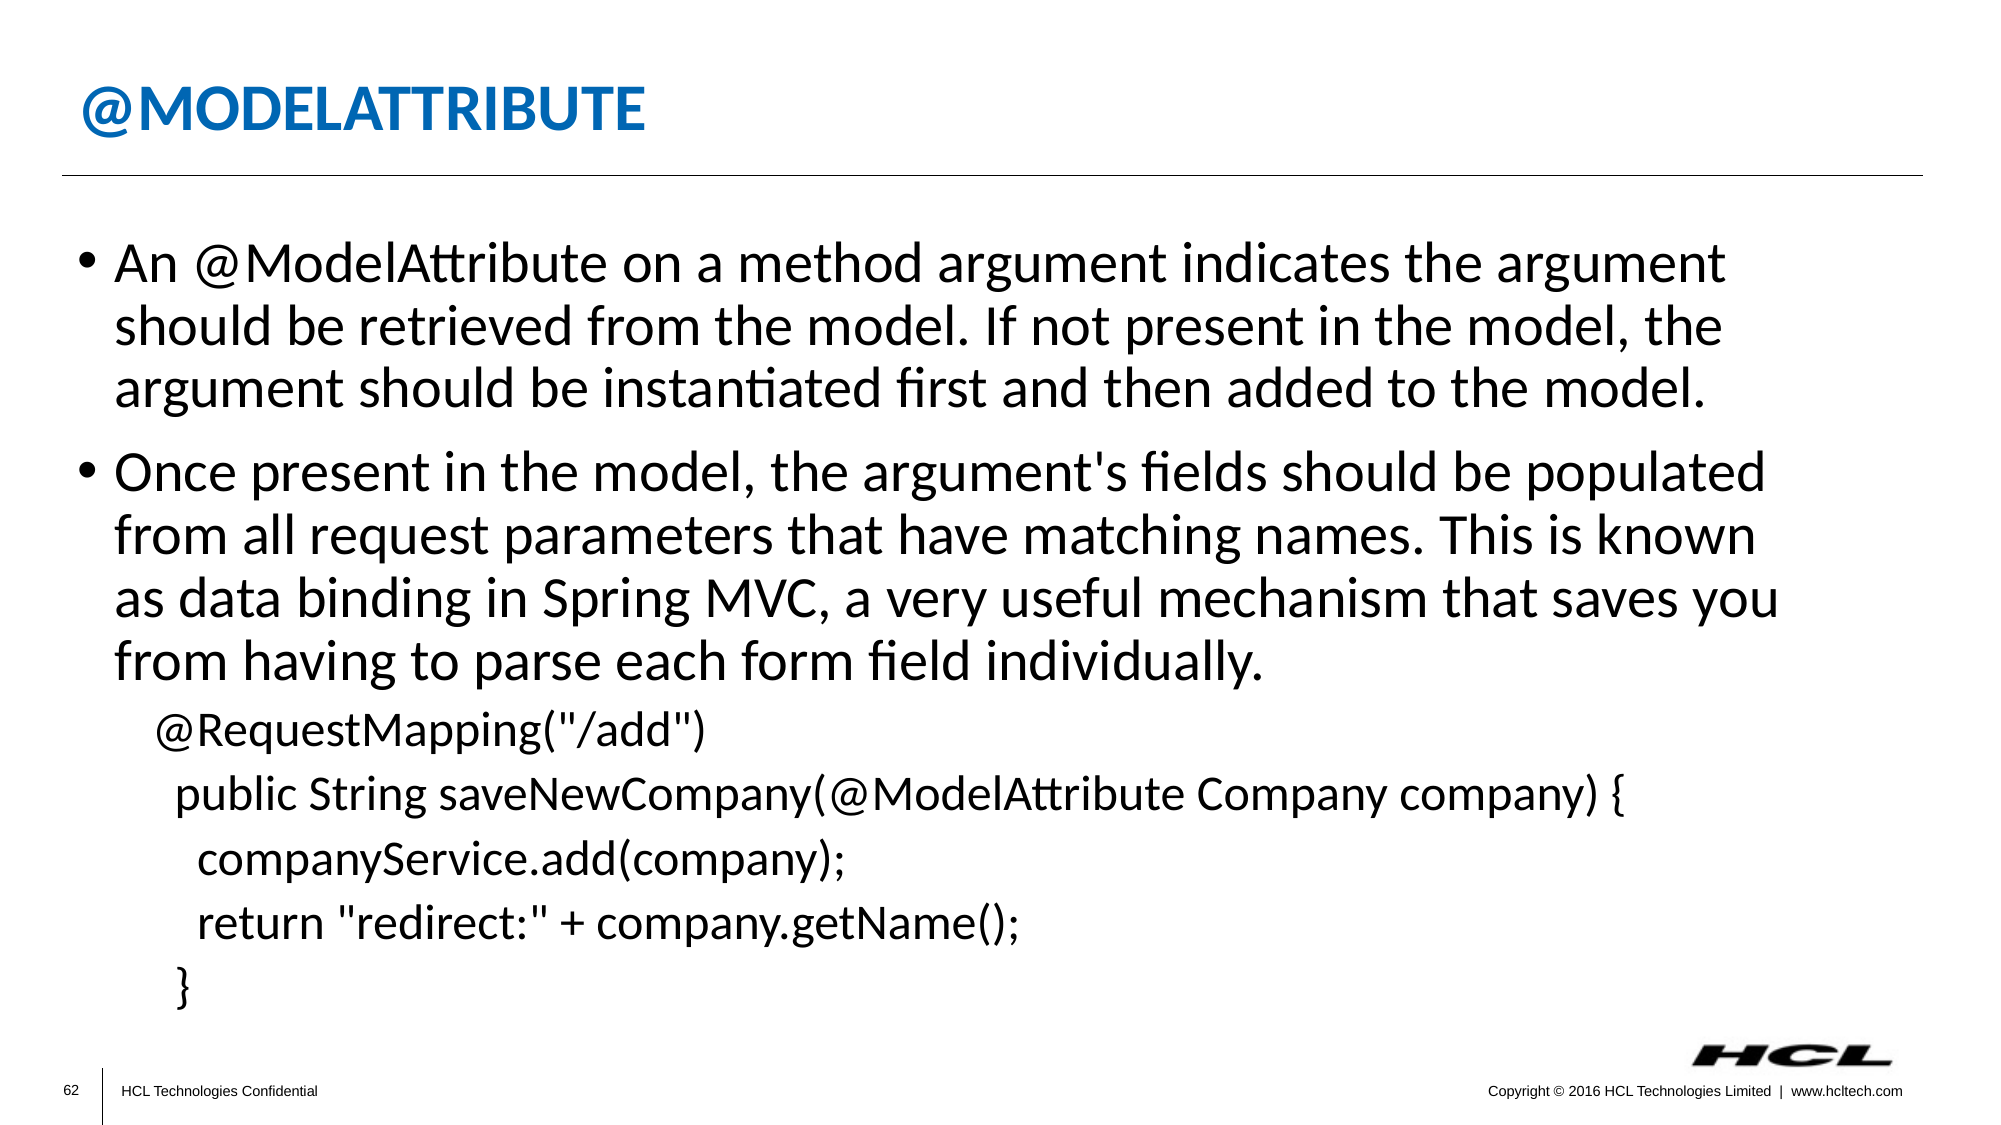

# @ModelAttribute
An @ModelAttribute on a method argument indicates the argument should be retrieved from the model. If not present in the model, the argument should be instantiated first and then added to the model.
Once present in the model, the argument's fields should be populated from all request parameters that have matching names. This is known as data binding in Spring MVC, a very useful mechanism that saves you from having to parse each form field individually.
@RequestMapping("/add")
  public String saveNewCompany(@ModelAttribute Company company) {
    companyService.add(company);
    return "redirect:" + company.getName();
  }